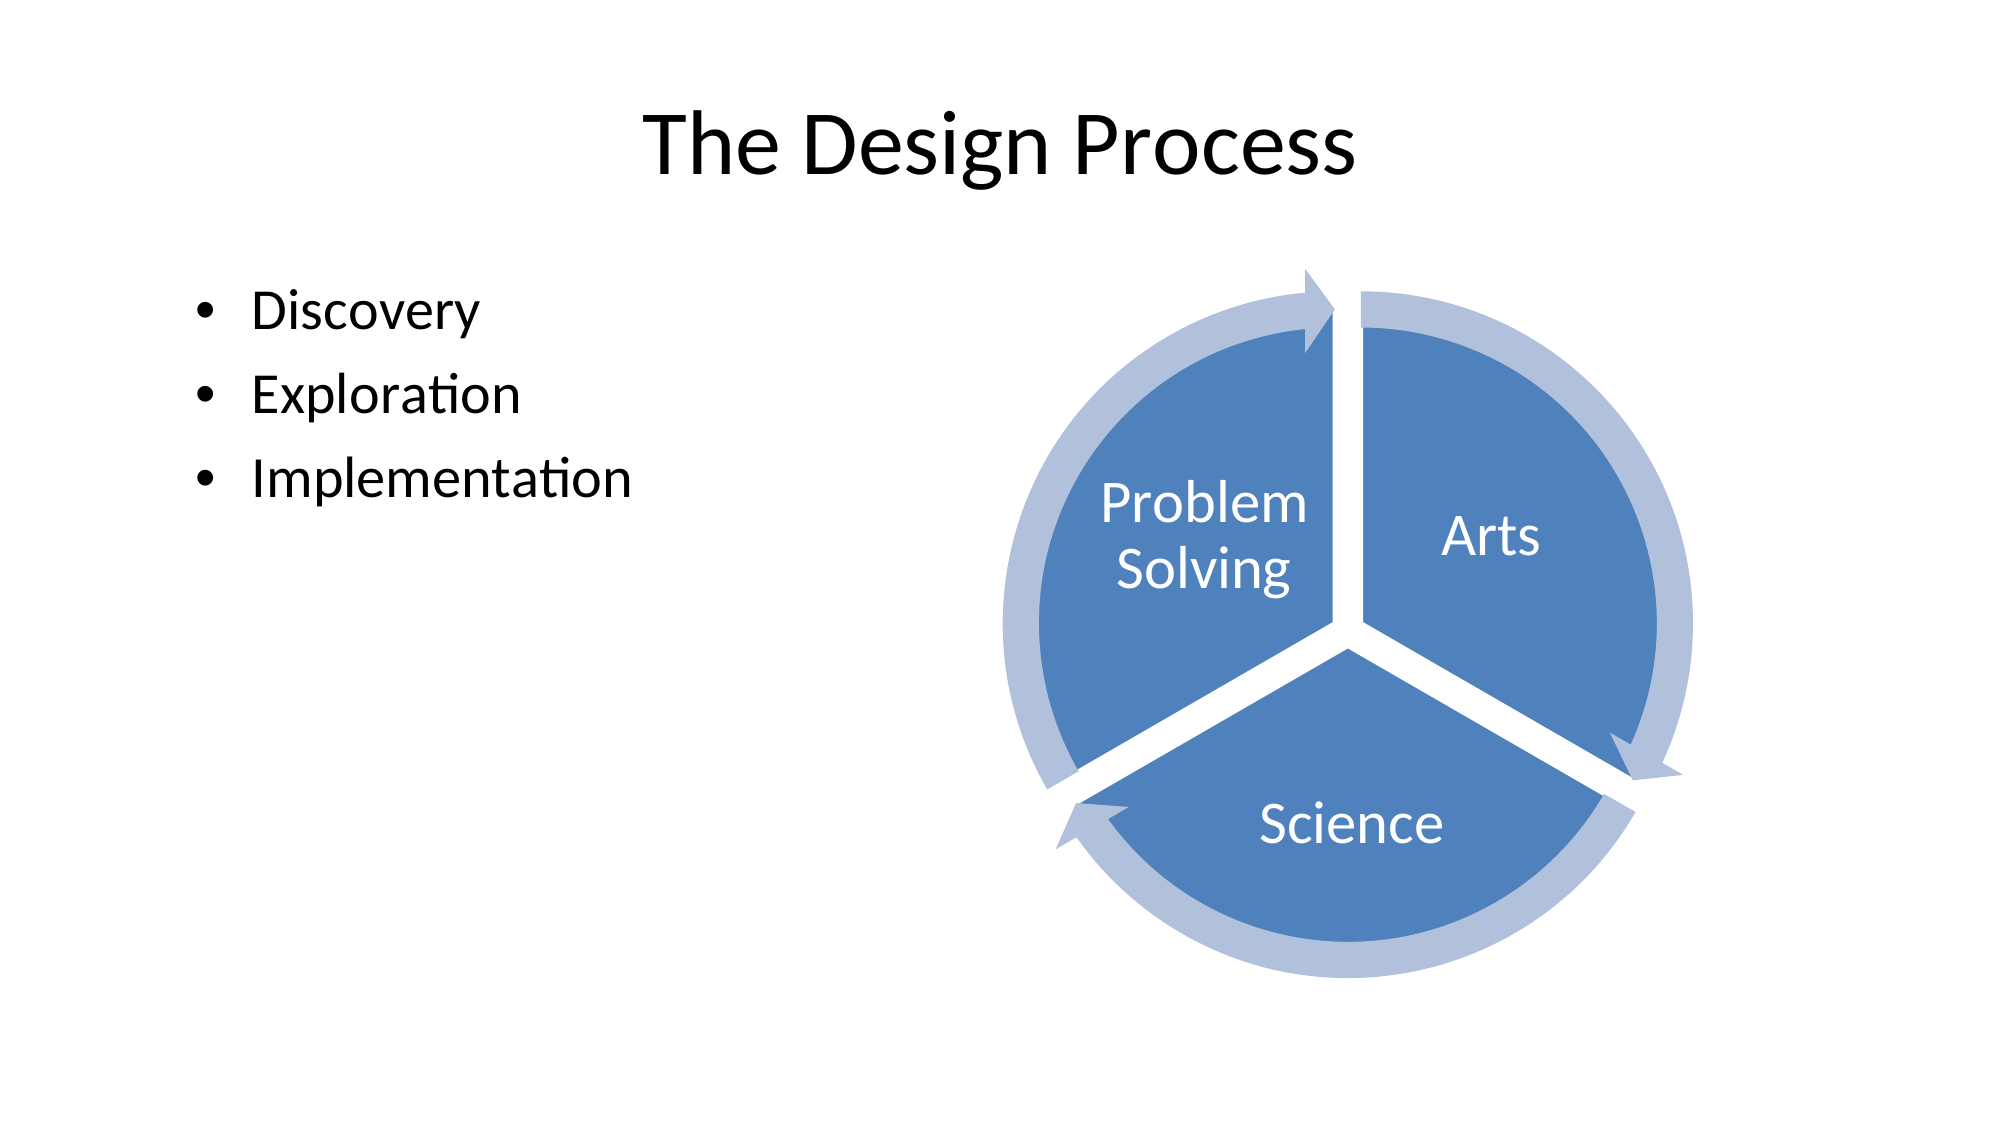

The Design Process

•Discovery
•Exploration
•Implementation

Problem
Solving
Arts

Science